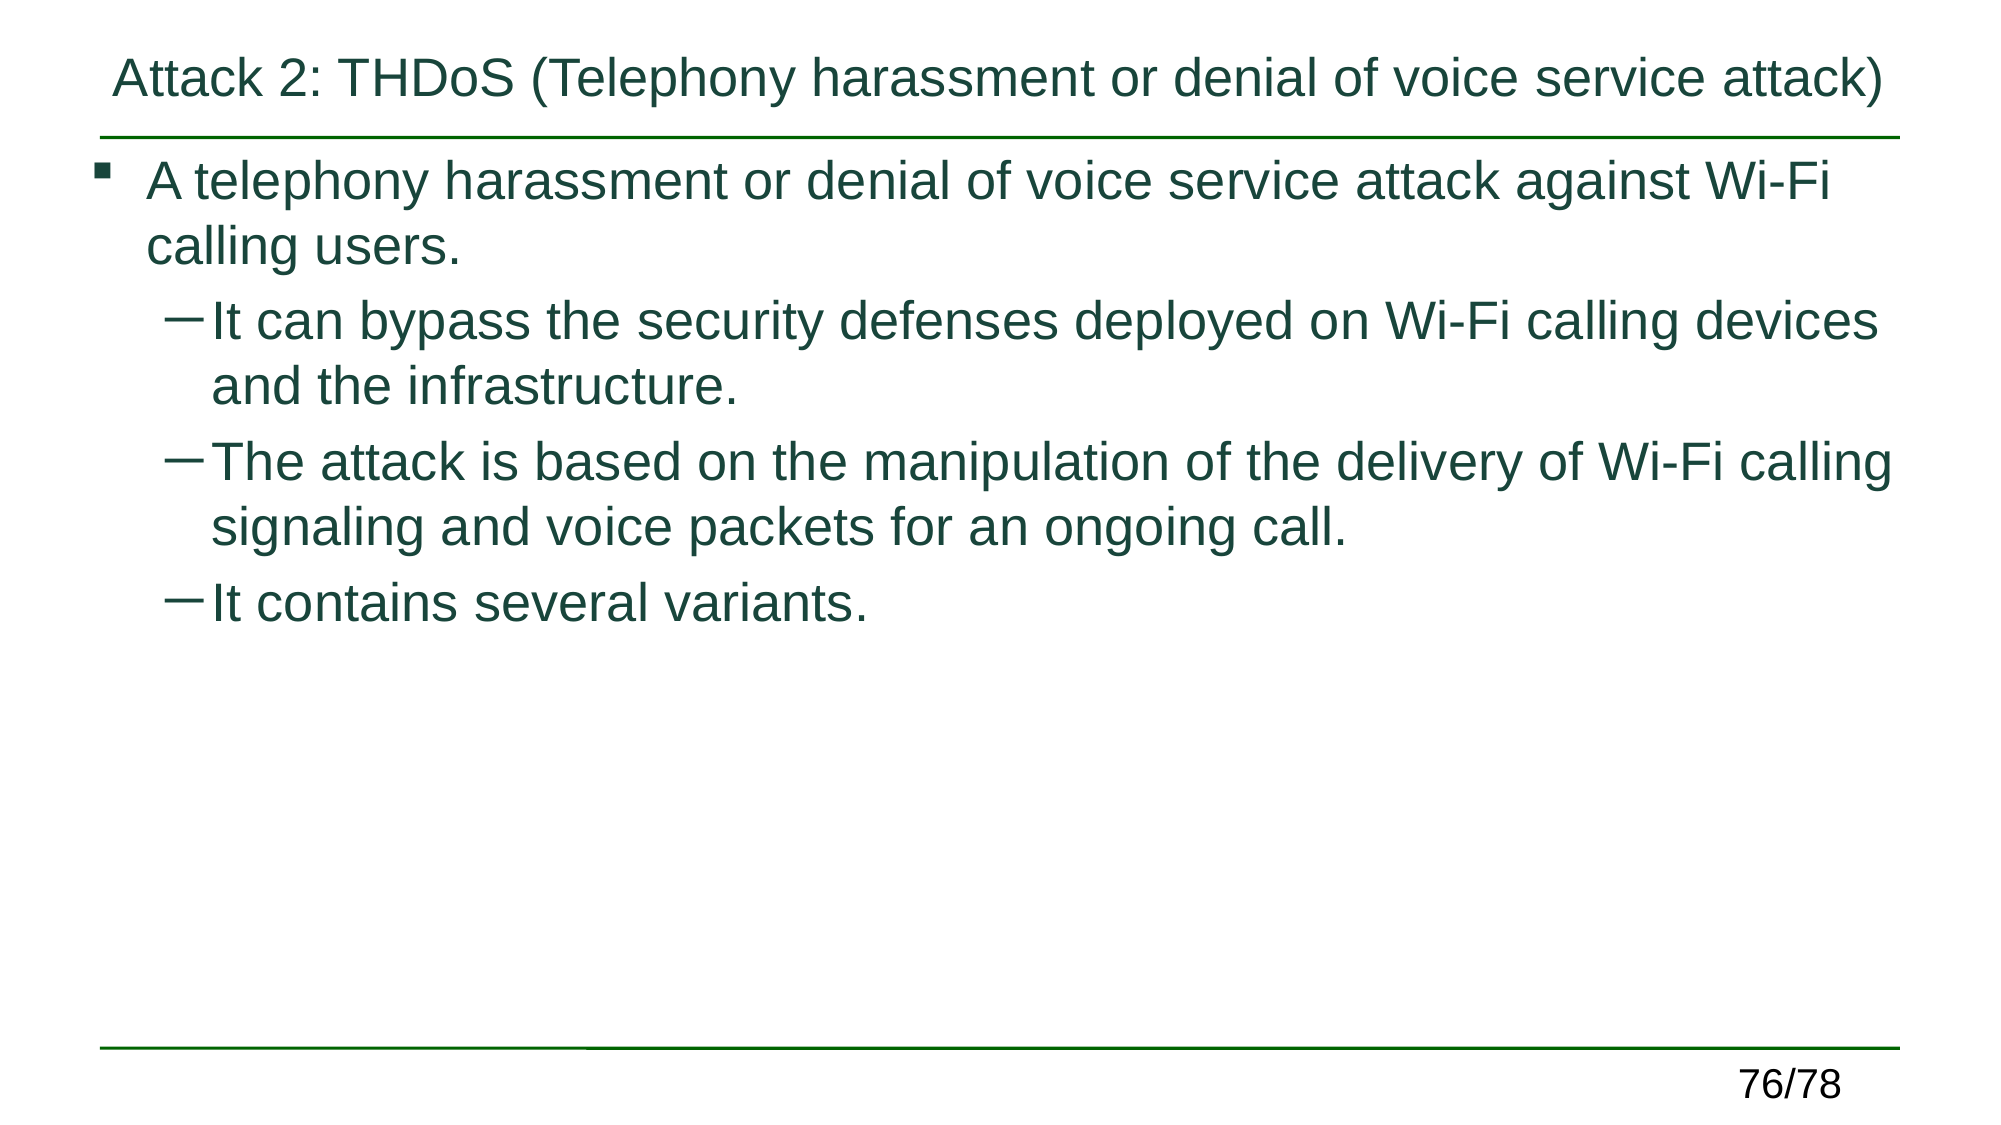

# Attack 2: THDoS (Telephony harassment or denial of voice service attack)
A telephony harassment or denial of voice service attack against Wi-Fi calling users.
It can bypass the security defenses deployed on Wi-Fi calling devices and the infrastructure.
The attack is based on the manipulation of the delivery of Wi-Fi calling signaling and voice packets for an ongoing call.
It contains several variants.